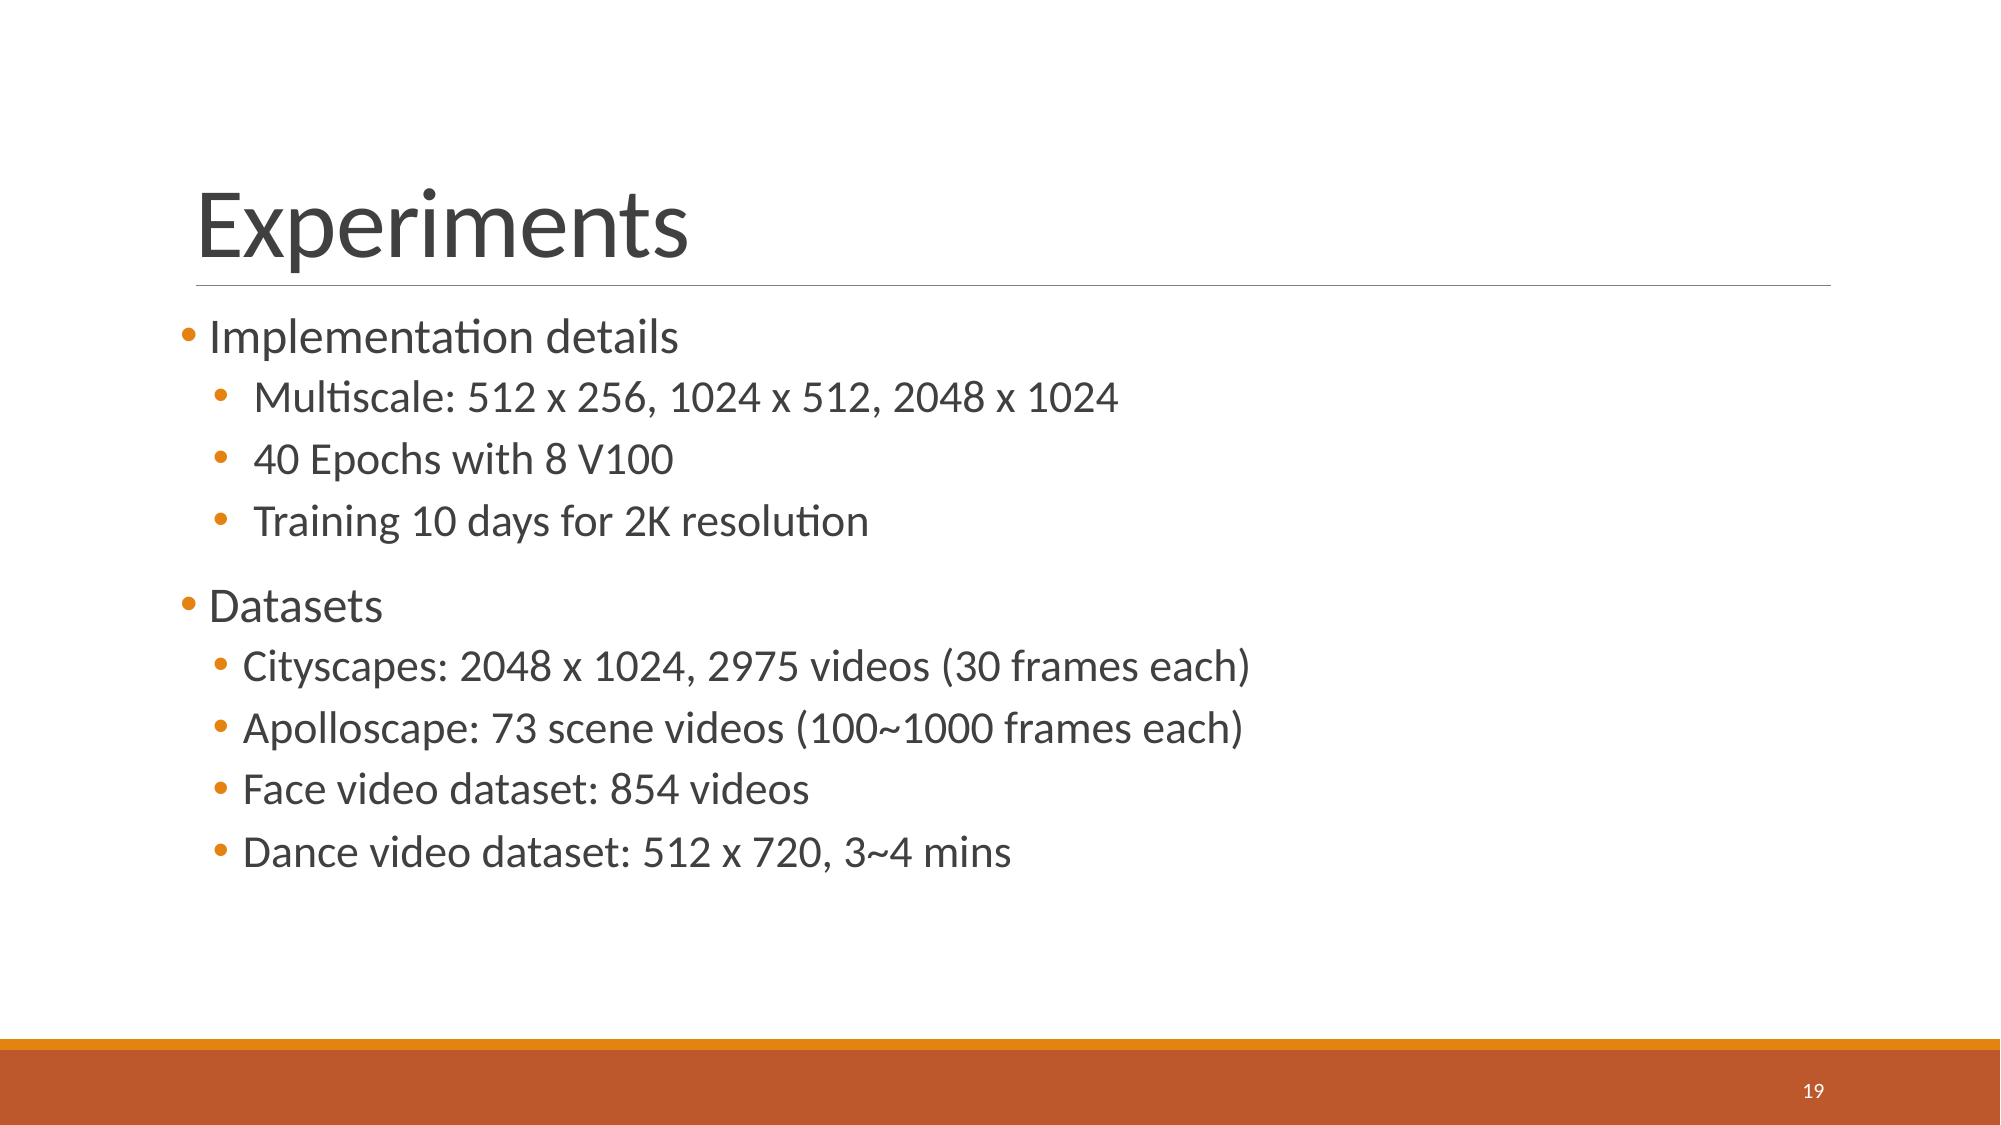

# Experiments
 Implementation details
 Multiscale: 512 x 256, 1024 x 512, 2048 x 1024
 40 Epochs with 8 V100
 Training 10 days for 2K resolution
 Datasets
Cityscapes: 2048 x 1024, 2975 videos (30 frames each)
Apolloscape: 73 scene videos (100~1000 frames each)
Face video dataset: 854 videos
Dance video dataset: 512 x 720, 3~4 mins
19